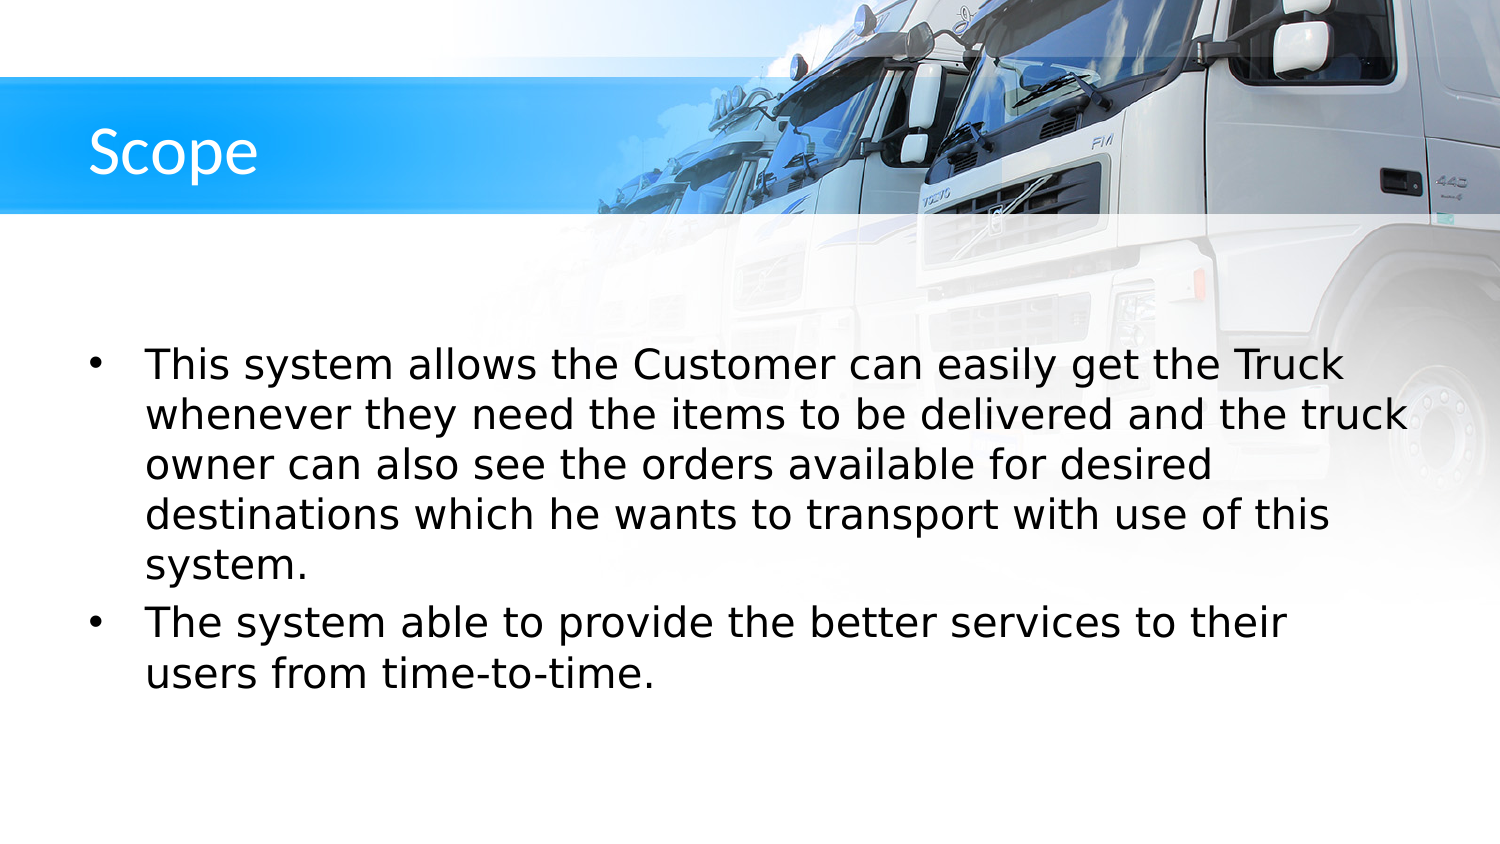

# Scope

This system allows the Customer can easily get the Truck whenever they need the items to be delivered and the truck owner can also see the orders available for desired destinations which he wants to transport with use of this system.
The system able to provide the better services to their users from time-to-time.